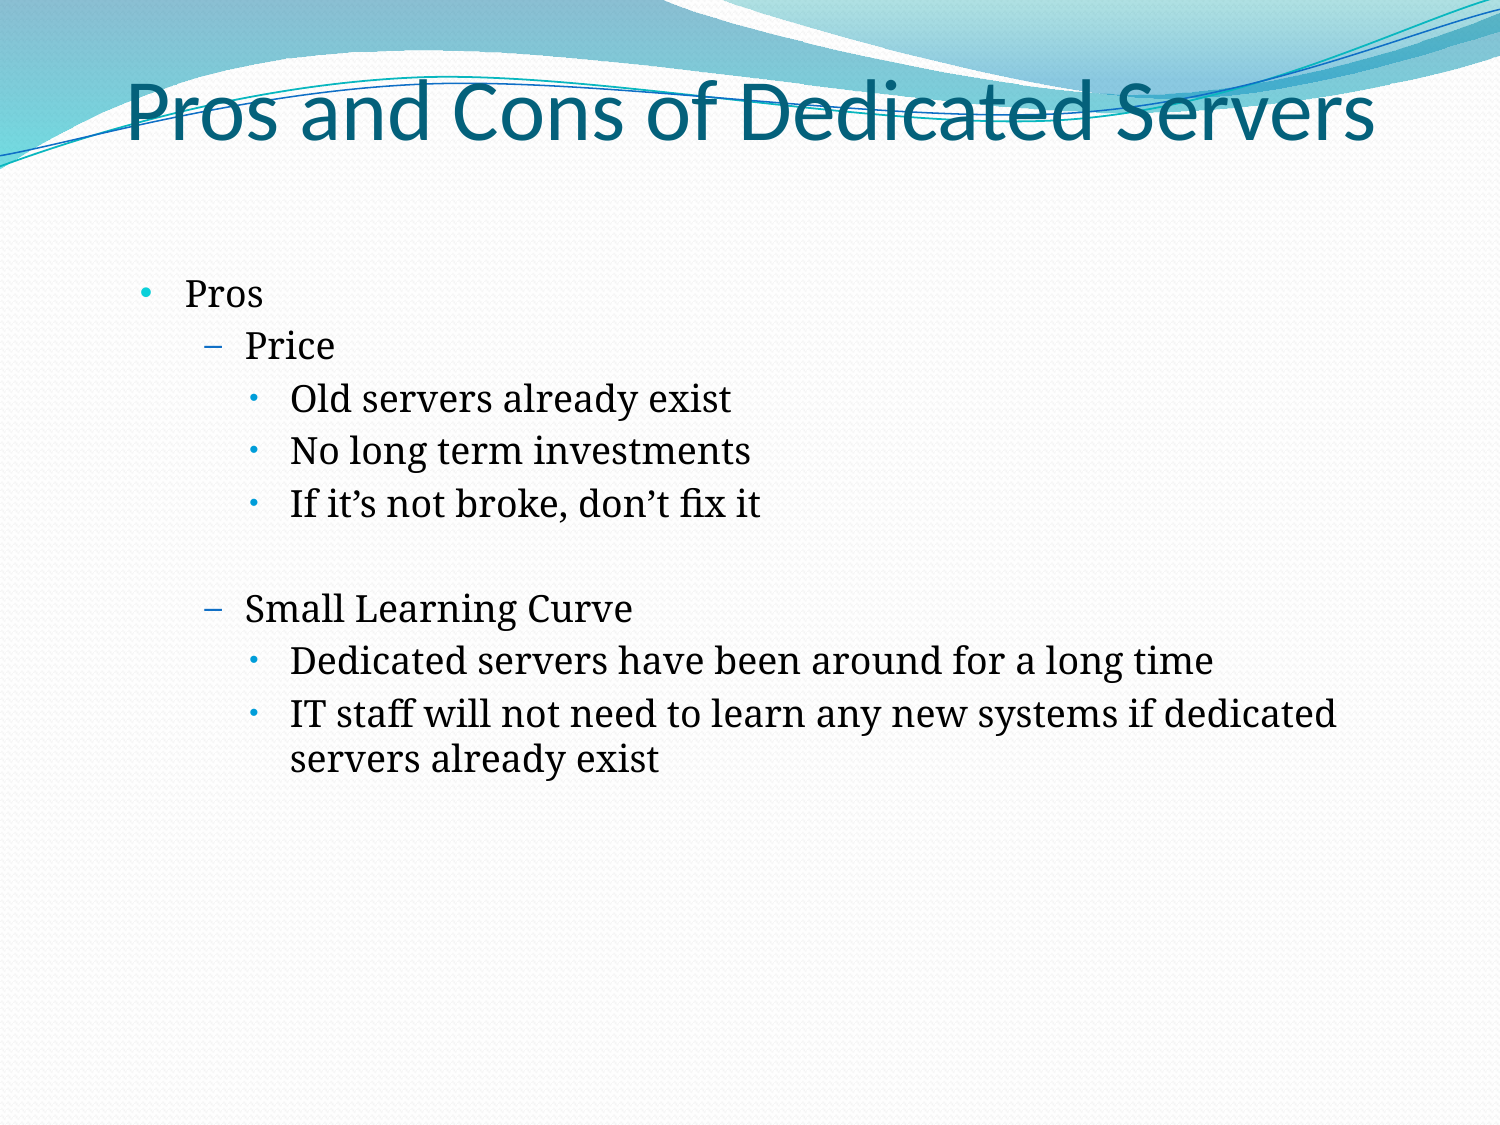

# Pros and Cons of Dedicated Servers
Pros
Price
Old servers already exist
No long term investments
If it’s not broke, don’t fix it

Small Learning Curve
Dedicated servers have been around for a long time
IT staff will not need to learn any new systems if dedicated servers already exist